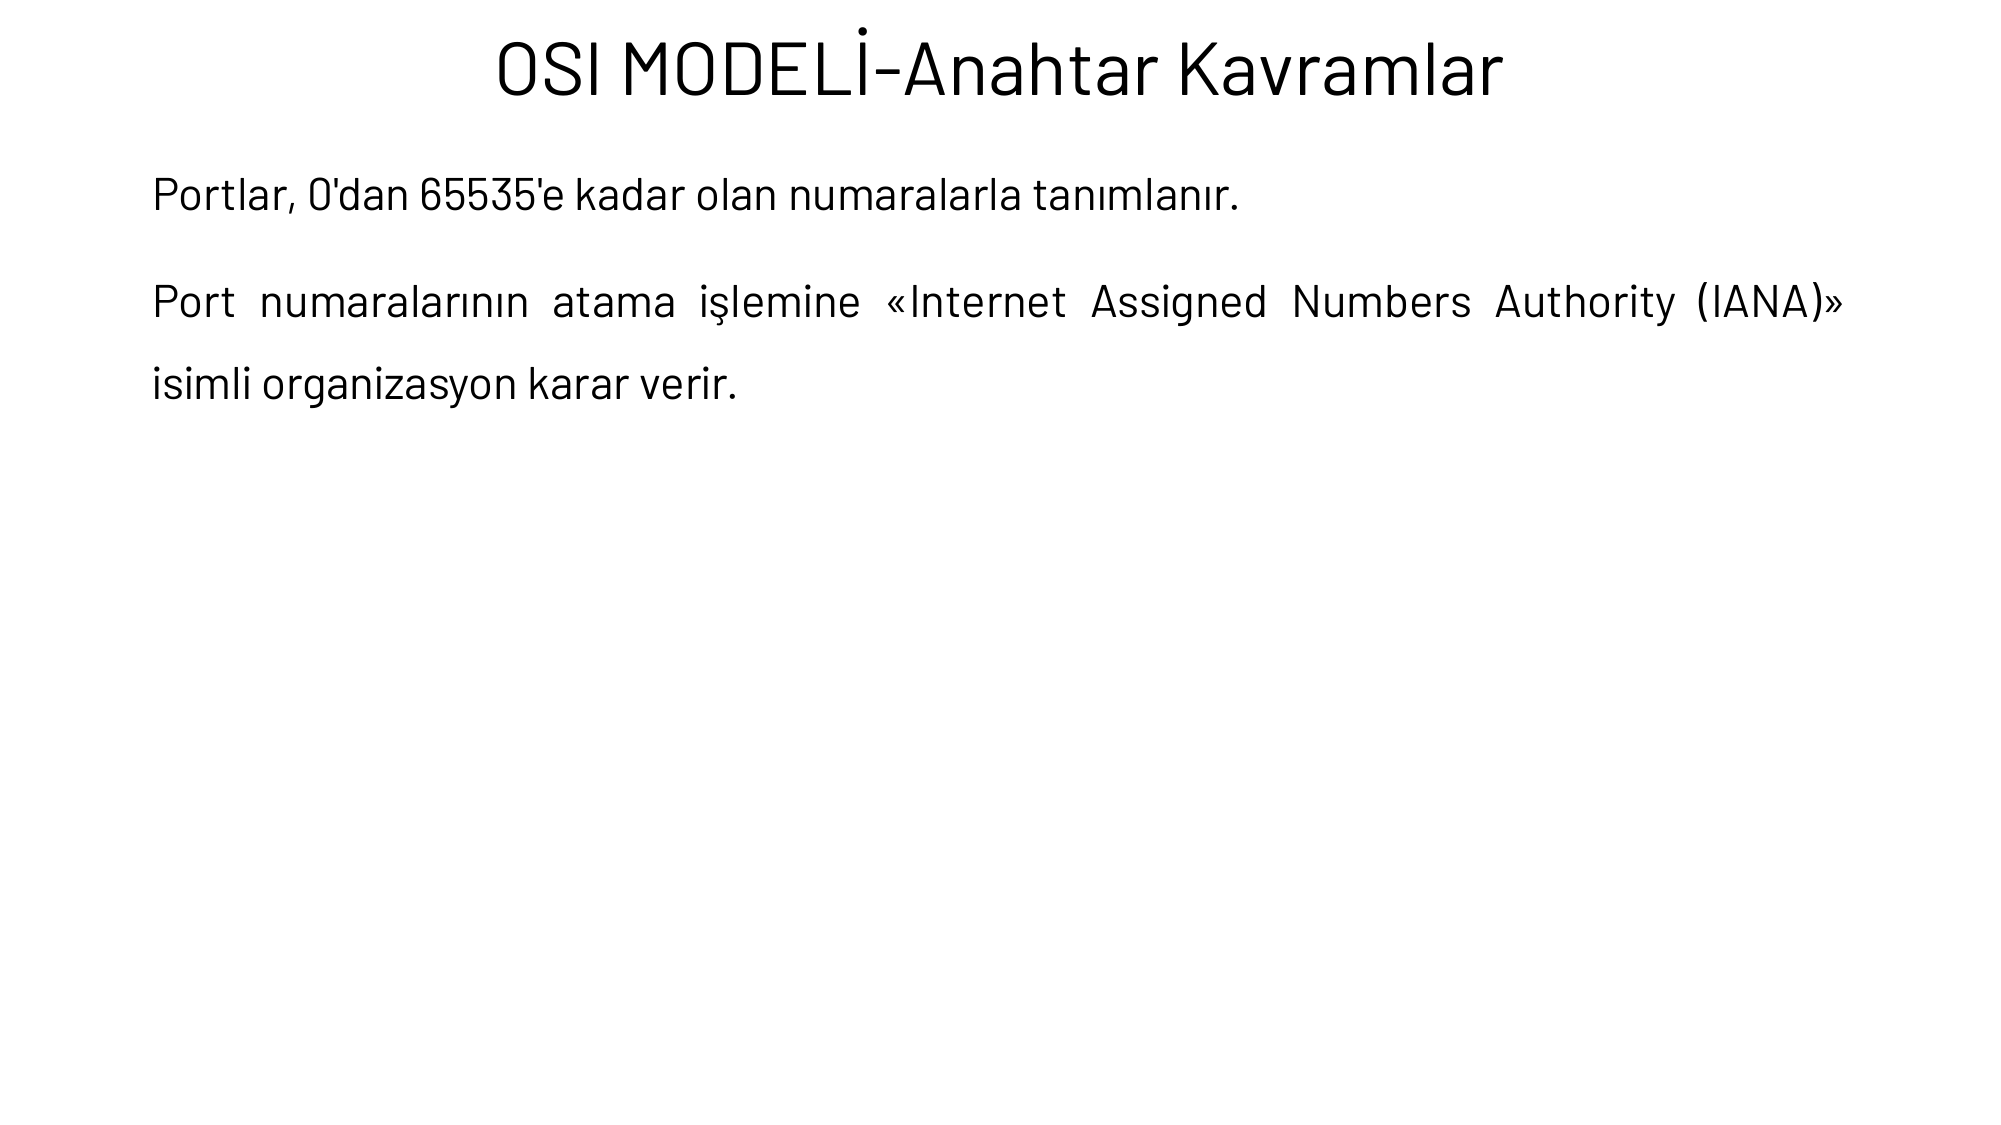

# OSI MODELİ-Anahtar Kavramlar
Portlar, 0'dan 65535'e kadar olan numaralarla tanımlanır.
Port numaralarının atama işlemine «Internet Assigned Numbers Authority (IANA)» isimli organizasyon karar verir.